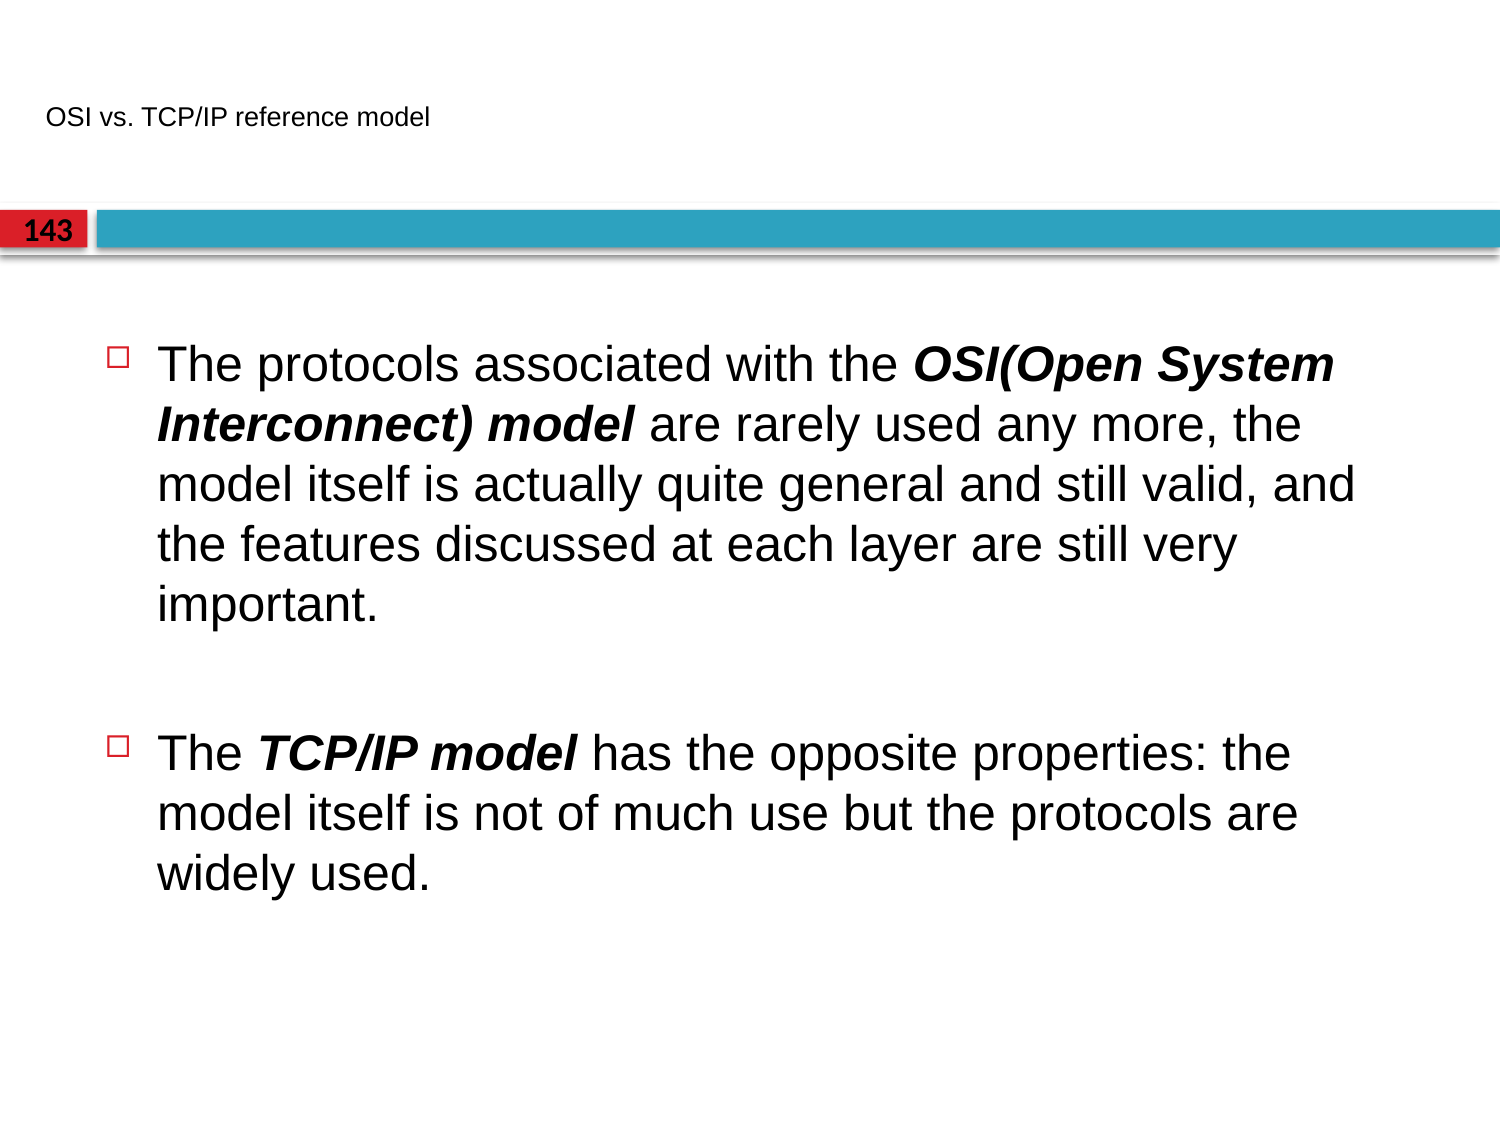

# OSI vs. TCP/IP reference model
143
The protocols associated with the OSI(Open System Interconnect) model are rarely used any more, the model itself is actually quite general and still valid, and the features discussed at each layer are still very important.

The TCP/IP model has the opposite properties: the model itself is not of much use but the protocols are widely used.